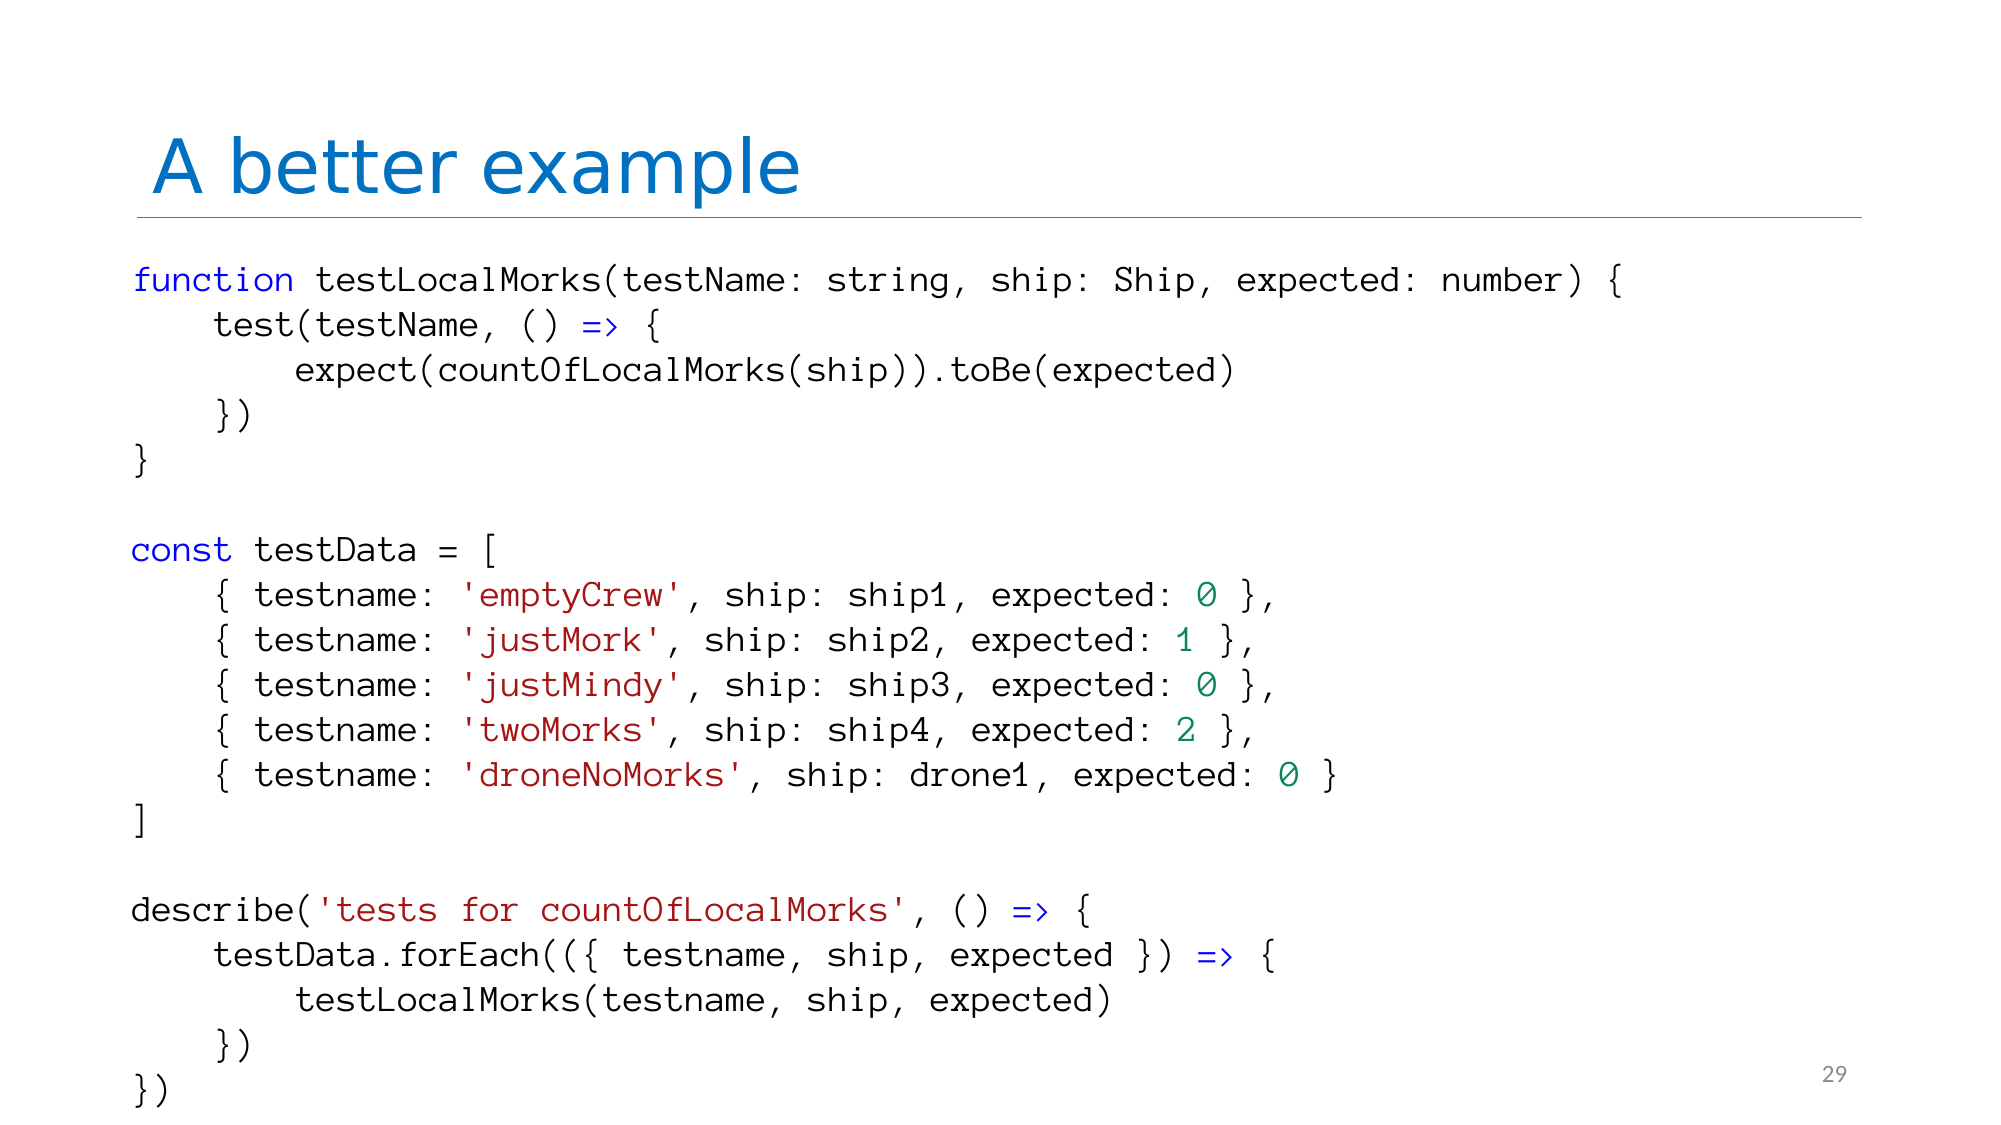

# A better example
function testLocalMorks(testName: string, ship: Ship, expected: number) {
    test(testName, () => {
        expect(countOfLocalMorks(ship)).toBe(expected)
    })
}
const testData = [
    { testname: 'emptyCrew', ship: ship1, expected: 0 },
    { testname: 'justMork', ship: ship2, expected: 1 },
    { testname: 'justMindy', ship: ship3, expected: 0 },
    { testname: 'twoMorks', ship: ship4, expected: 2 },
    { testname: 'droneNoMorks', ship: drone1, expected: 0 }
]
describe('tests for countOfLocalMorks', () => {
    testData.forEach(({ testname, ship, expected }) => {
        testLocalMorks(testname, ship, expected)
    })
})
29